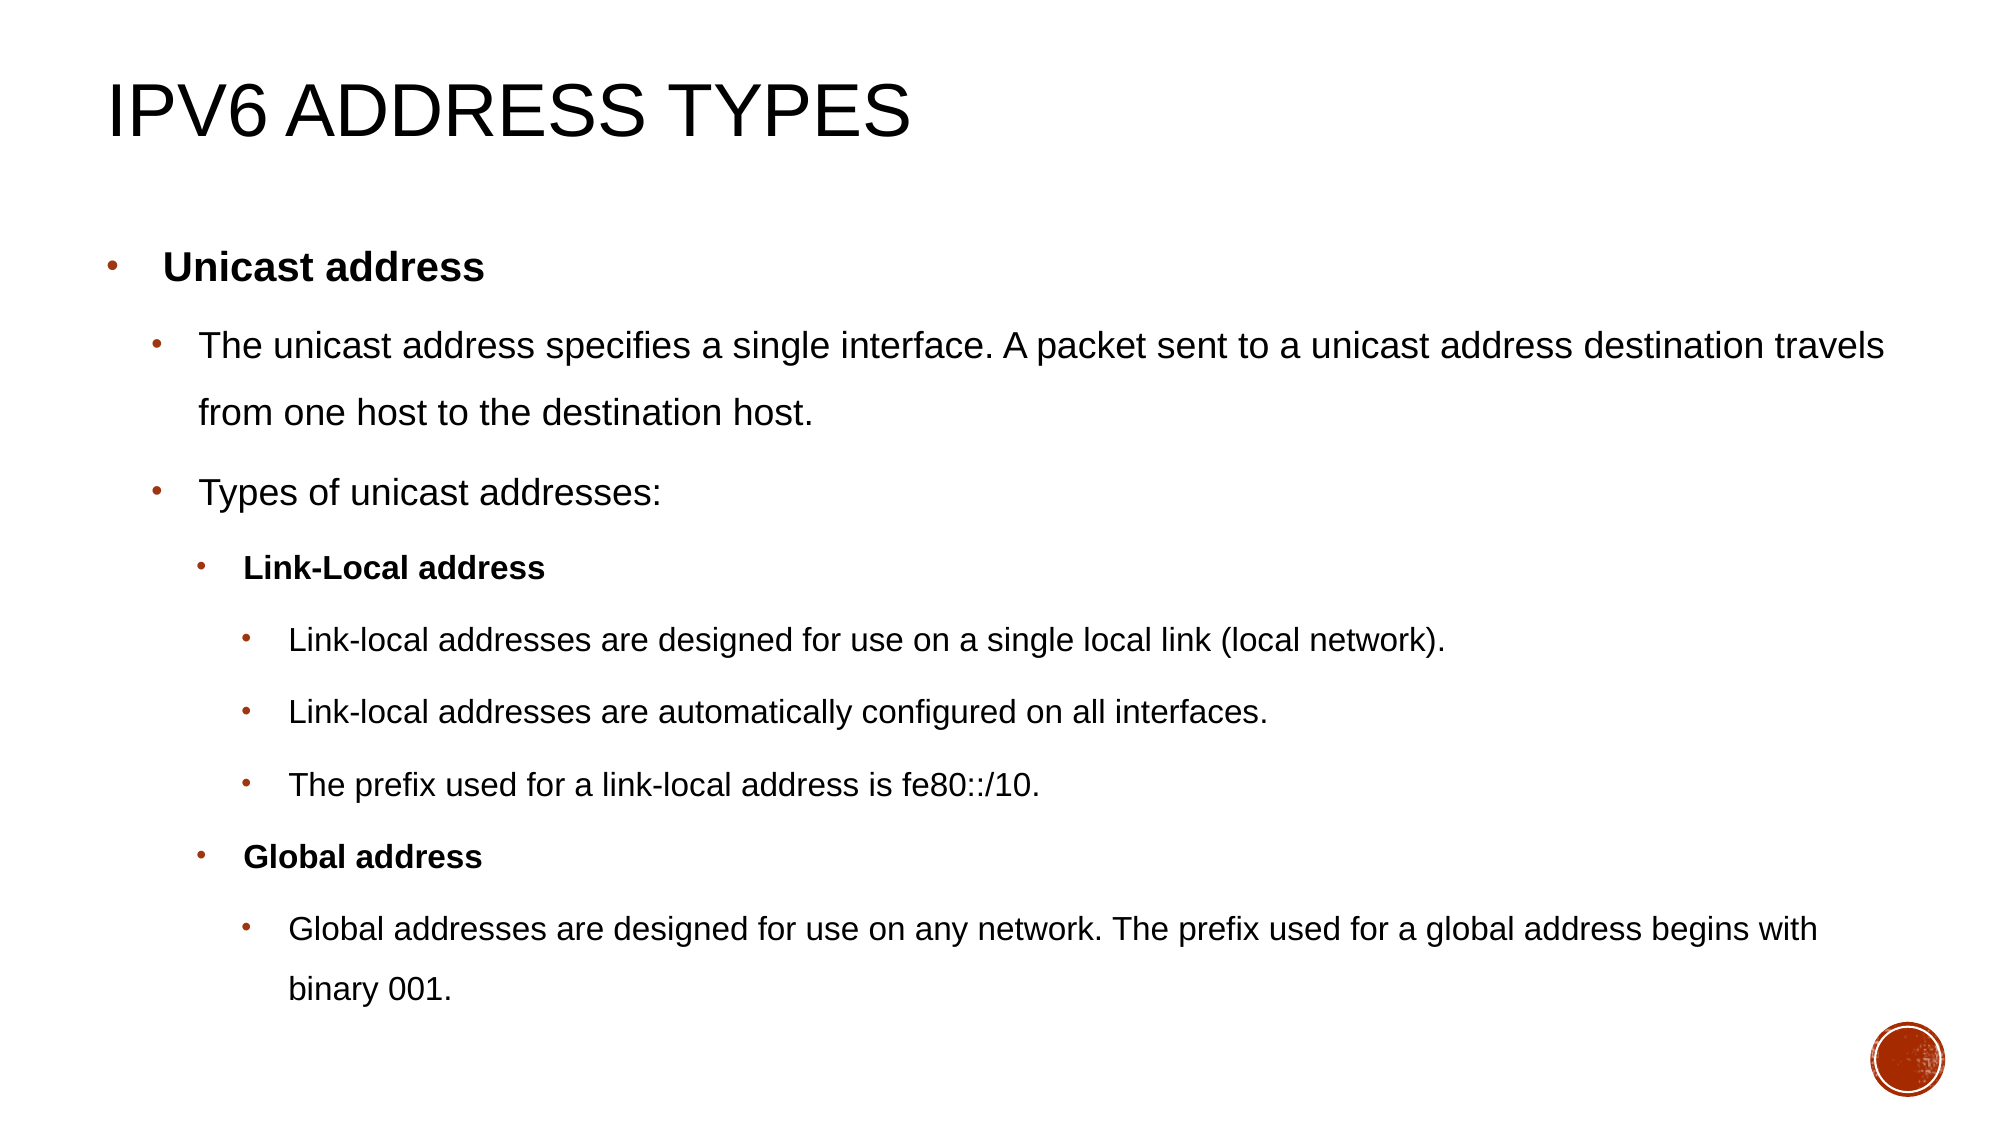

# IPv6 address types
Unicast address
The unicast address specifies a single interface. A packet sent to a unicast address destination travels from one host to the destination host.
Types of unicast addresses:
Link-Local address
Link-local addresses are designed for use on a single local link (local network).
Link-local addresses are automatically configured on all interfaces.
The prefix used for a link-local address is fe80::/10.
Global address
Global addresses are designed for use on any network. The prefix used for a global address begins with binary 001.